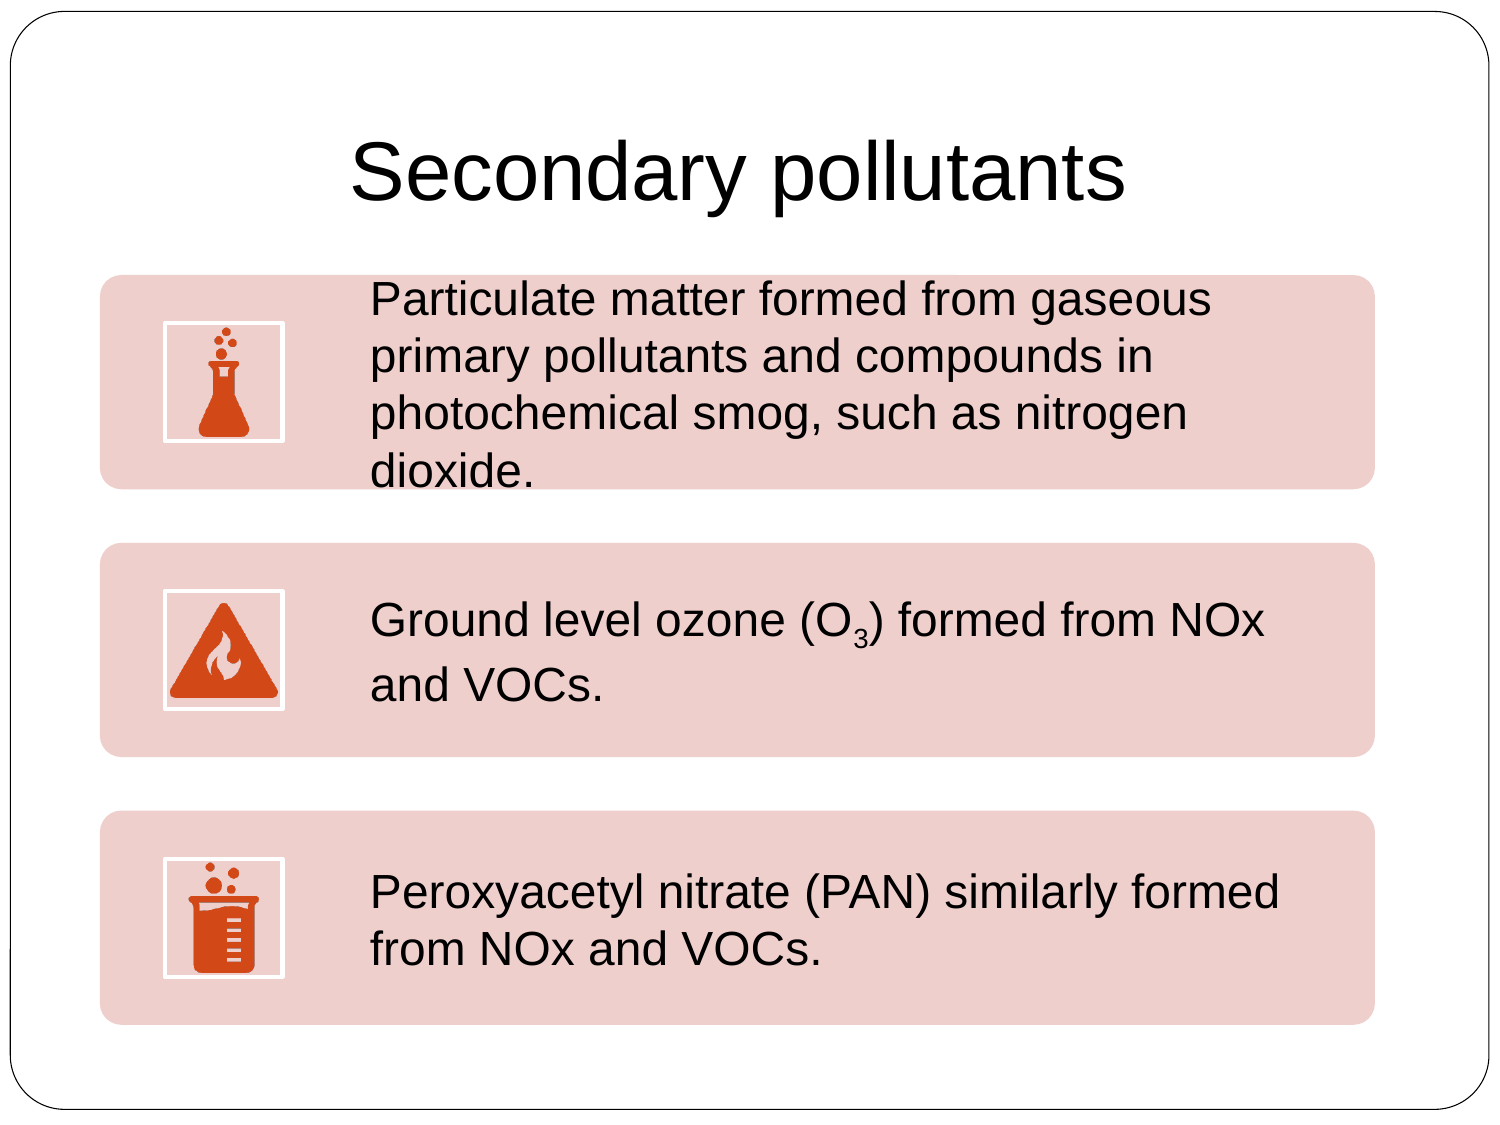

Secondary pollutants
Particulate matter formed from gaseous primary pollutants and compounds in photochemical smog, such as nitrogen dioxide.
Ground level ozone (O3) formed from NOx and VOCs.
Peroxyacetyl nitrate (PAN) similarly formed from NOx and VOCs.